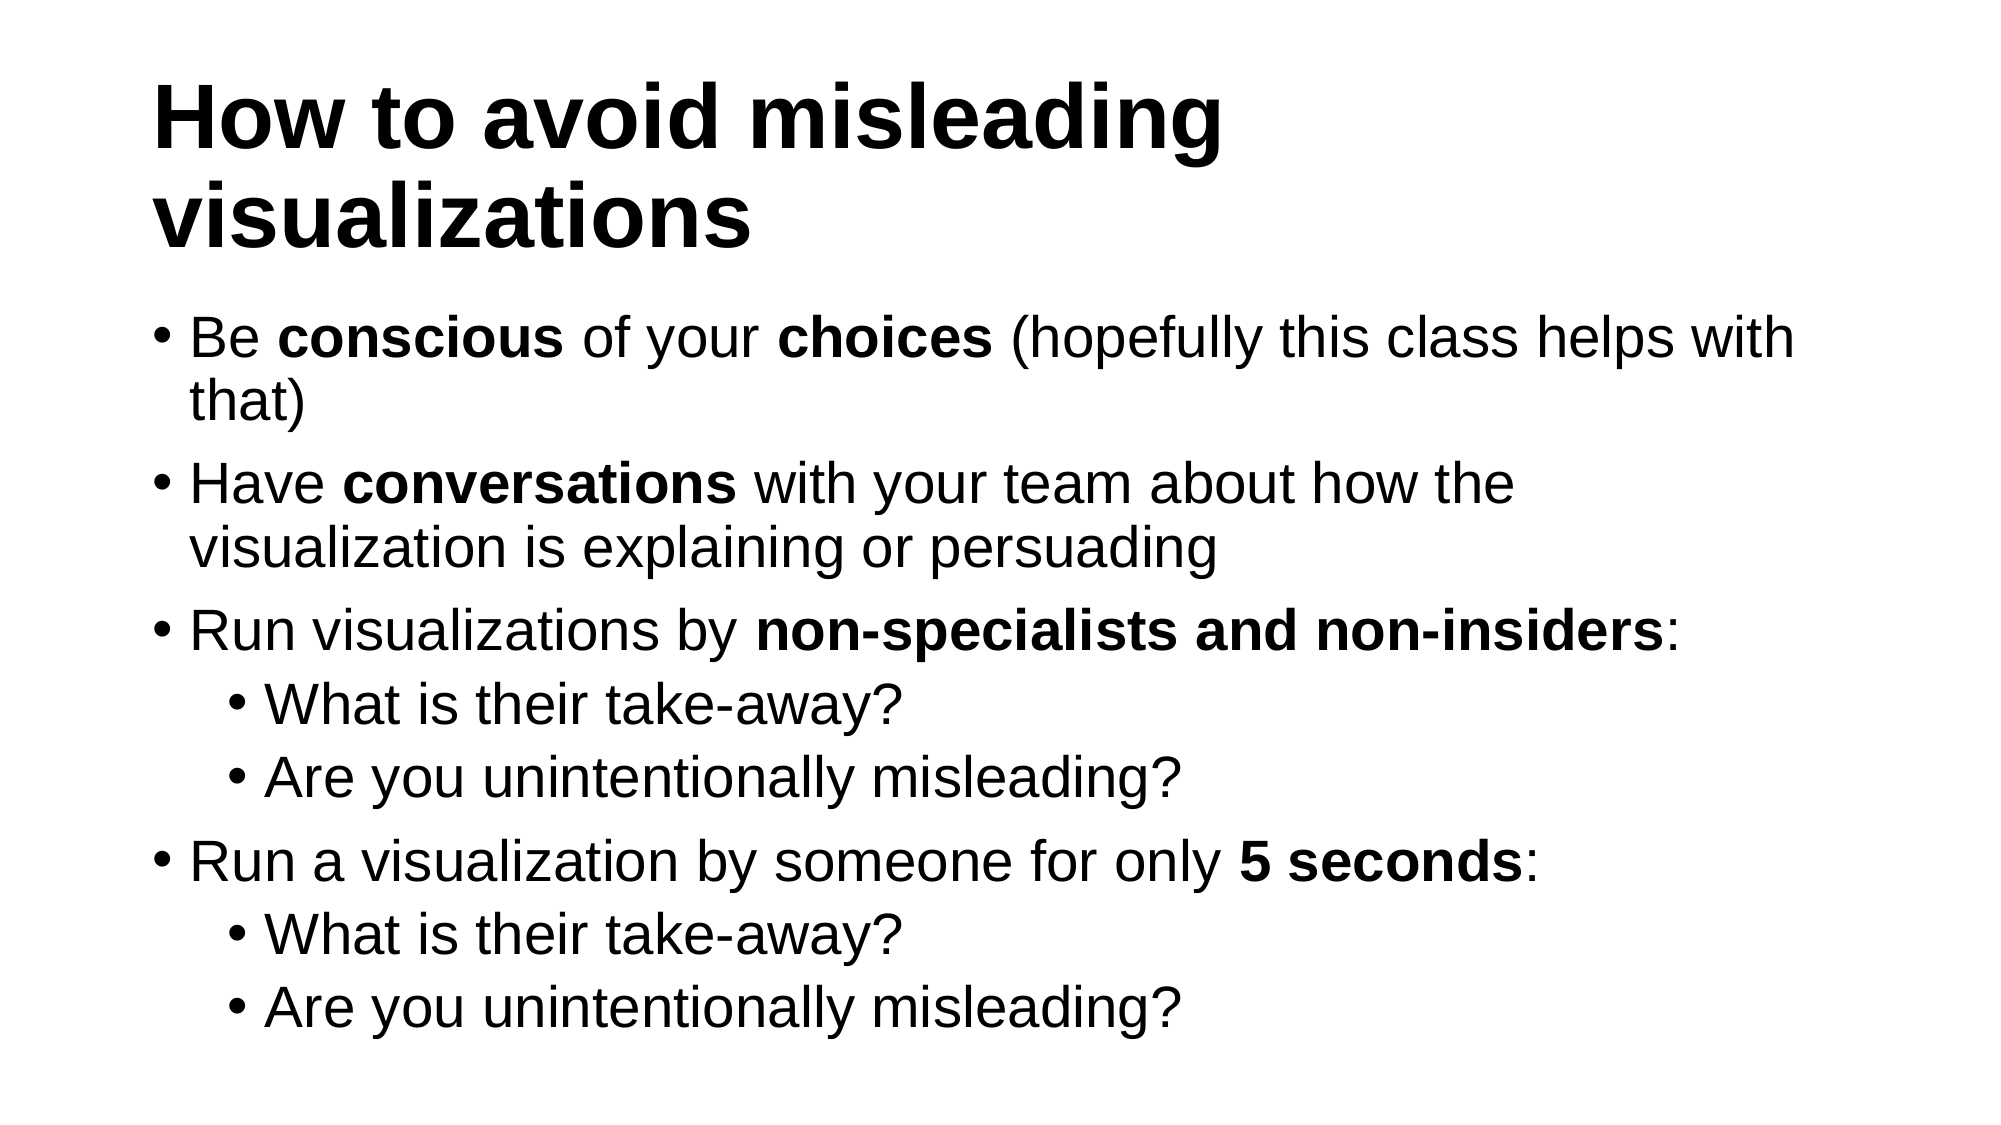

# How to avoid misleading visualizations
Be conscious of your choices (hopefully this class helps with that)
Have conversations with your team about how the visualization is explaining or persuading
Run visualizations by non-specialists and non-insiders:
What is their take-away?
Are you unintentionally misleading?
Run a visualization by someone for only 5 seconds:
What is their take-away?
Are you unintentionally misleading?